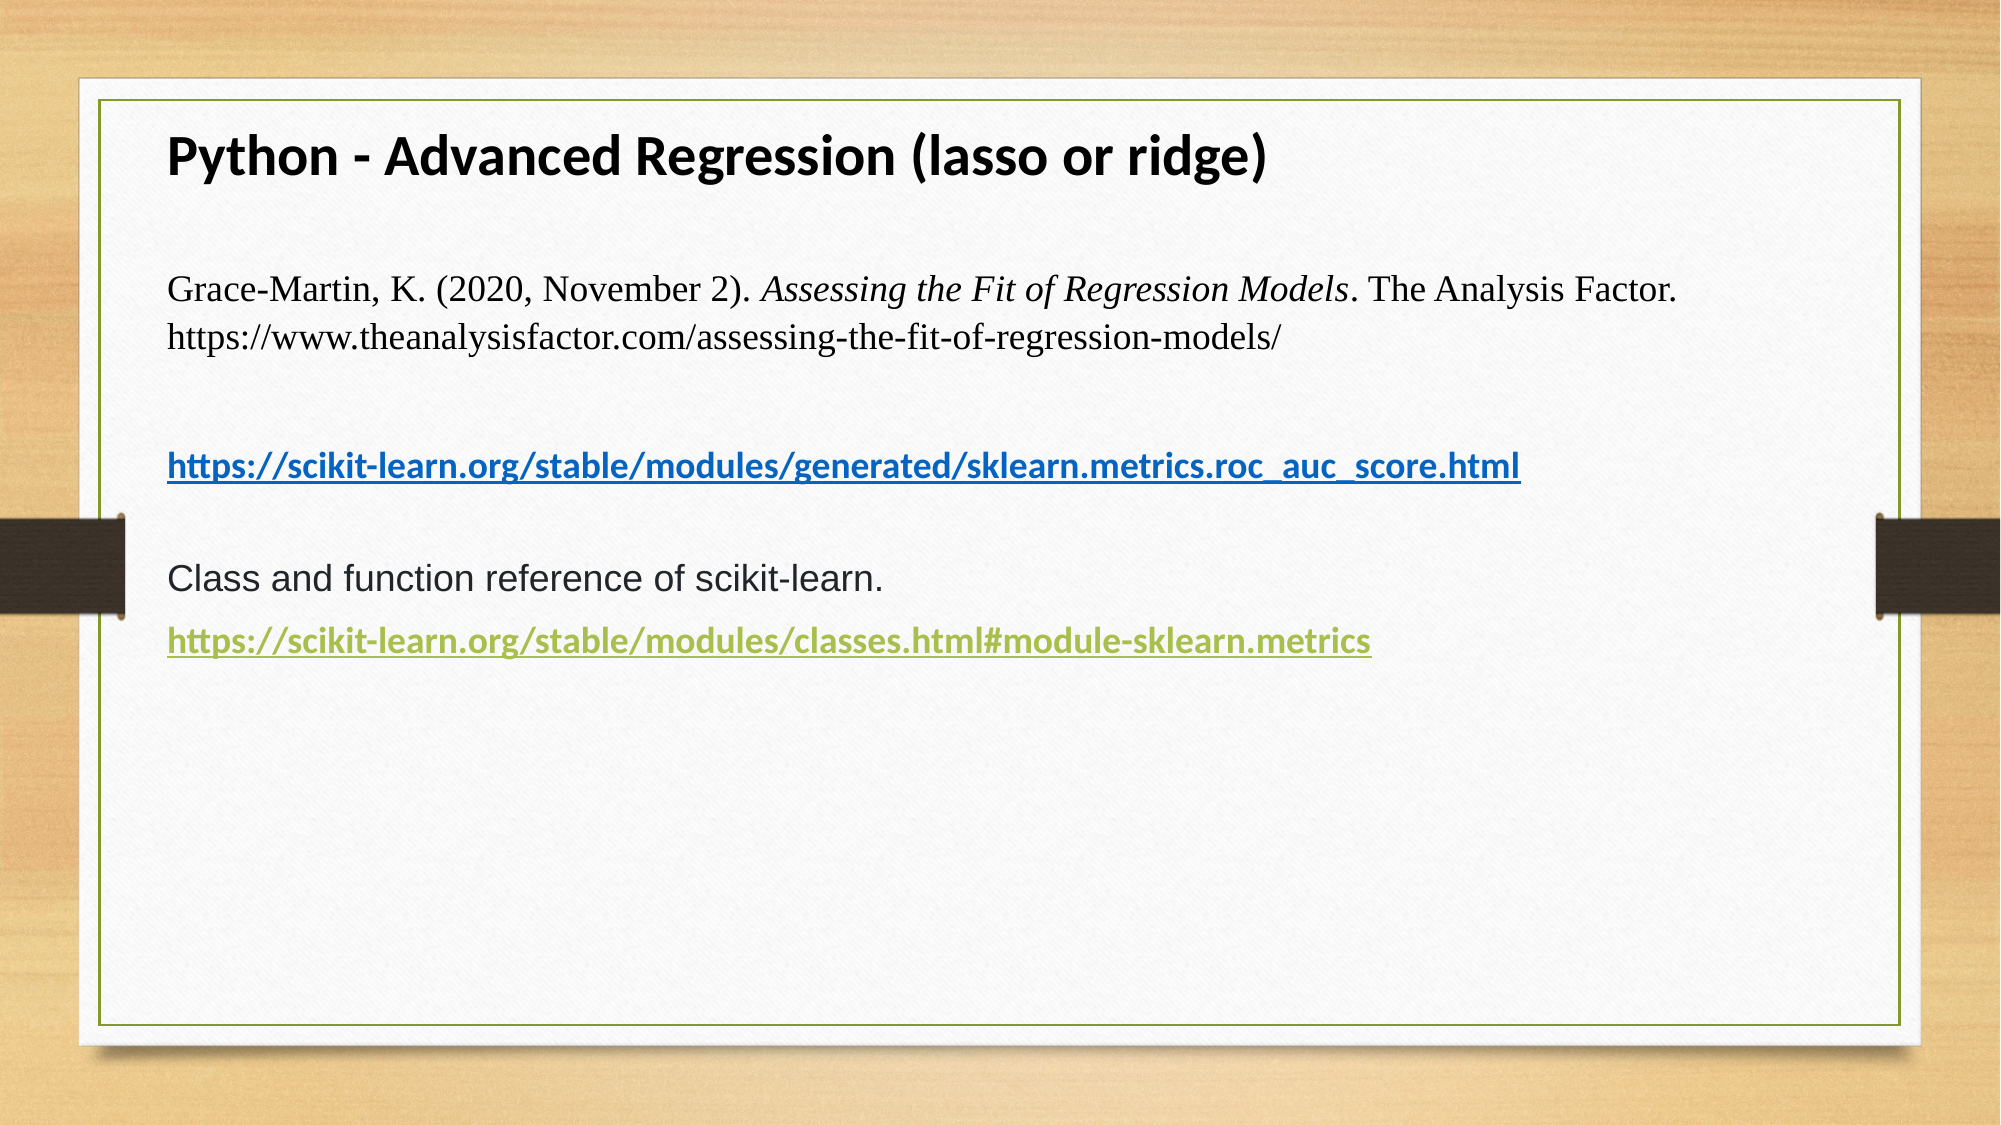

Python - Advanced Regression (lasso or ridge)
Grace-Martin, K. (2020, November 2). Assessing the Fit of Regression Models. The Analysis Factor. https://www.theanalysisfactor.com/assessing-the-fit-of-regression-models/

https://scikit-learn.org/stable/modules/generated/sklearn.metrics.roc_auc_score.html
Class and function reference of scikit-learn.
https://scikit-learn.org/stable/modules/classes.html#module-sklearn.metrics